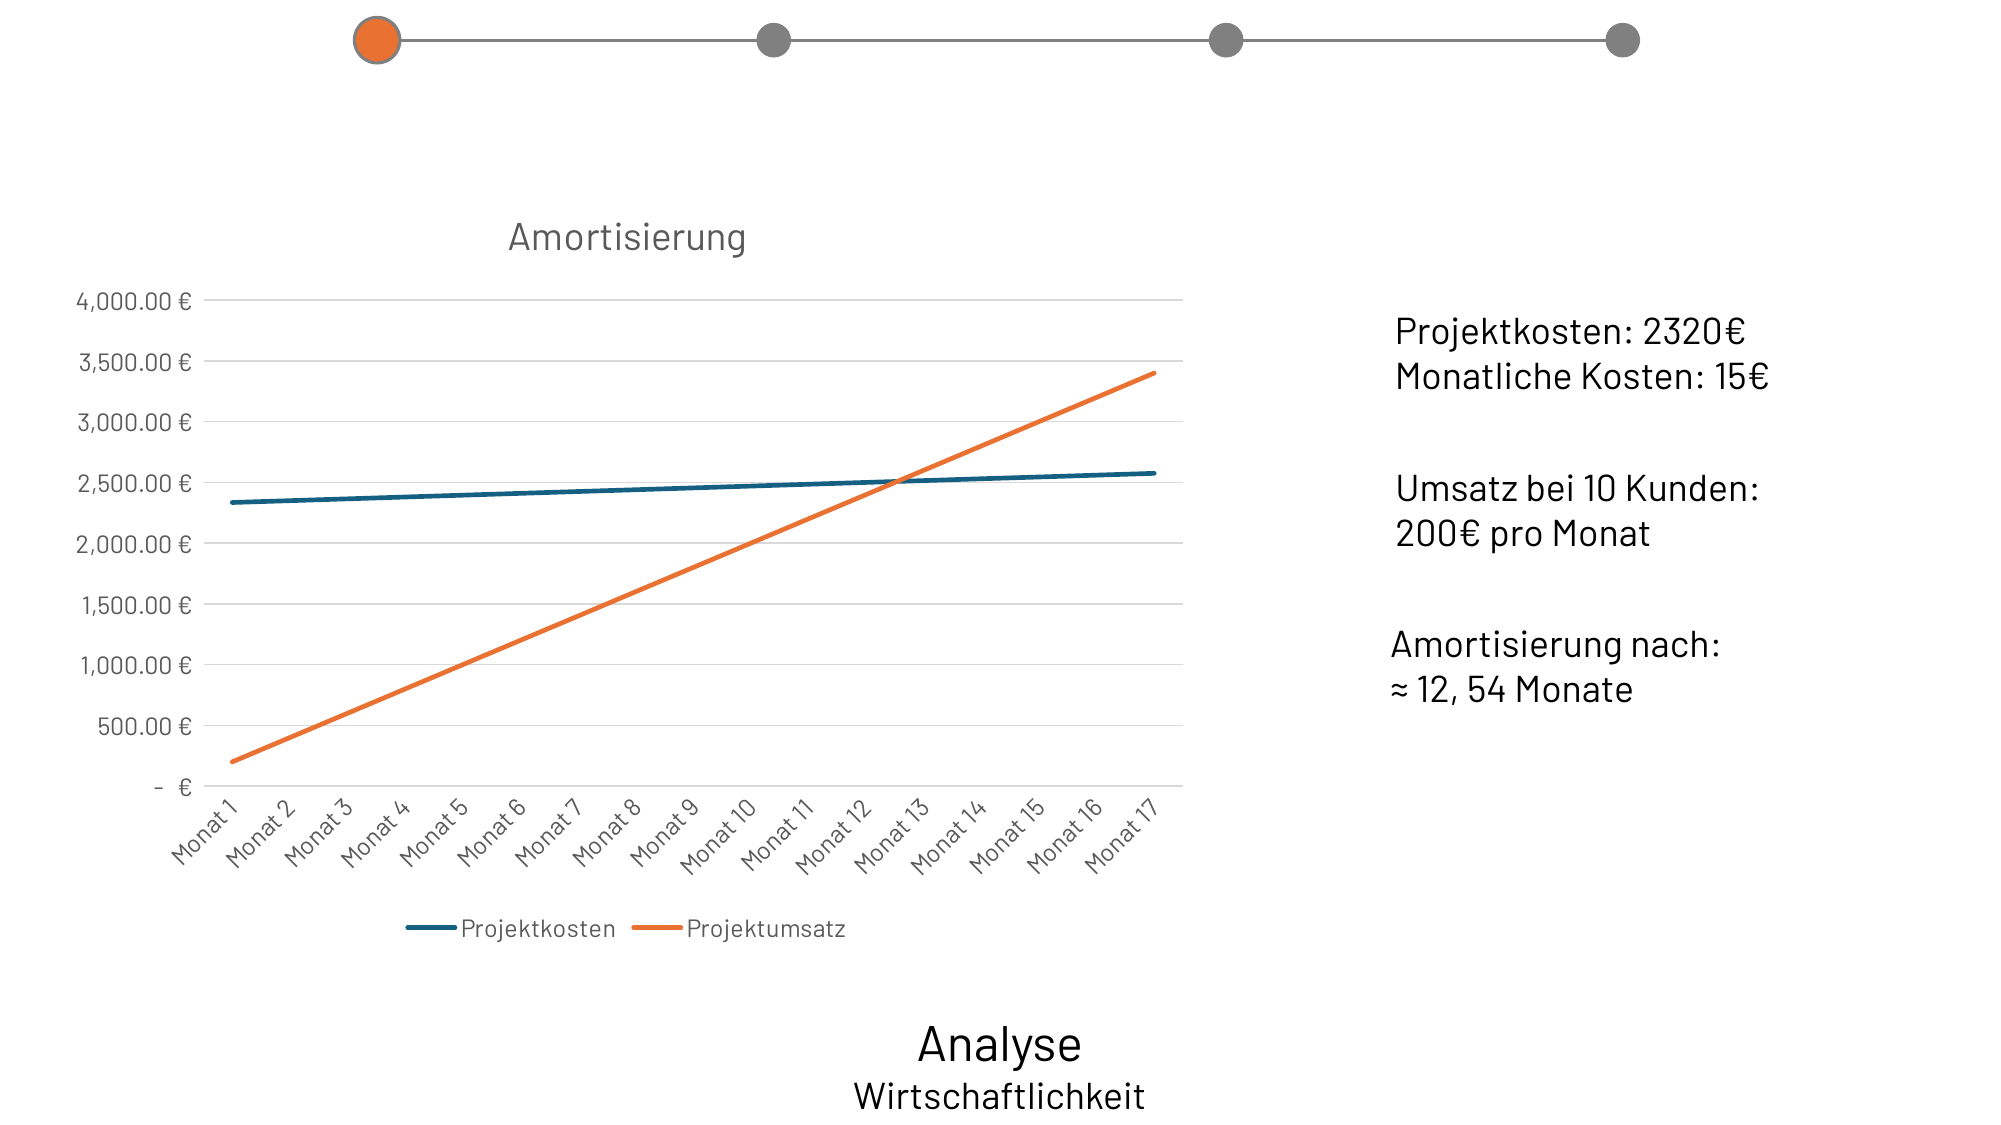

### Chart: Amortisierung

| Category | Projektkosten | Projektumsatz |
|---|---|---|
| Monat 1 | 2335.0 | 200.0 |
| Monat 2 | 2350.0 | 400.0 |
| Monat 3 | 2365.0 | 600.0 |
| Monat 4 | 2380.0 | 800.0 |
| Monat 5 | 2395.0 | 1000.0 |
| Monat 6 | 2410.0 | 1200.0 |
| Monat 7 | 2425.0 | 1400.0 |
| Monat 8 | 2440.0 | 1600.0 |
| Monat 9 | 2455.0 | 1800.0 |
| Monat 10 | 2470.0 | 2000.0 |
| Monat 11 | 2485.0 | 2200.0 |
| Monat 12 | 2500.0 | 2400.0 |
| Monat 13 | 2515.0 | 2600.0 |
| Monat 14 | 2530.0 | 2800.0 |
| Monat 15 | 2545.0 | 3000.0 |
| Monat 16 | 2560.0 | 3200.0 |
| Monat 17 | 2575.0 | 3400.0 |
Projektkosten: 2320€
Monatliche Kosten: 15€
Umsatz bei 10 Kunden:
200€ pro Monat
Amortisierung nach:
≈ 12, 54 Monate
Analyse
Wirtschaftlichkeit